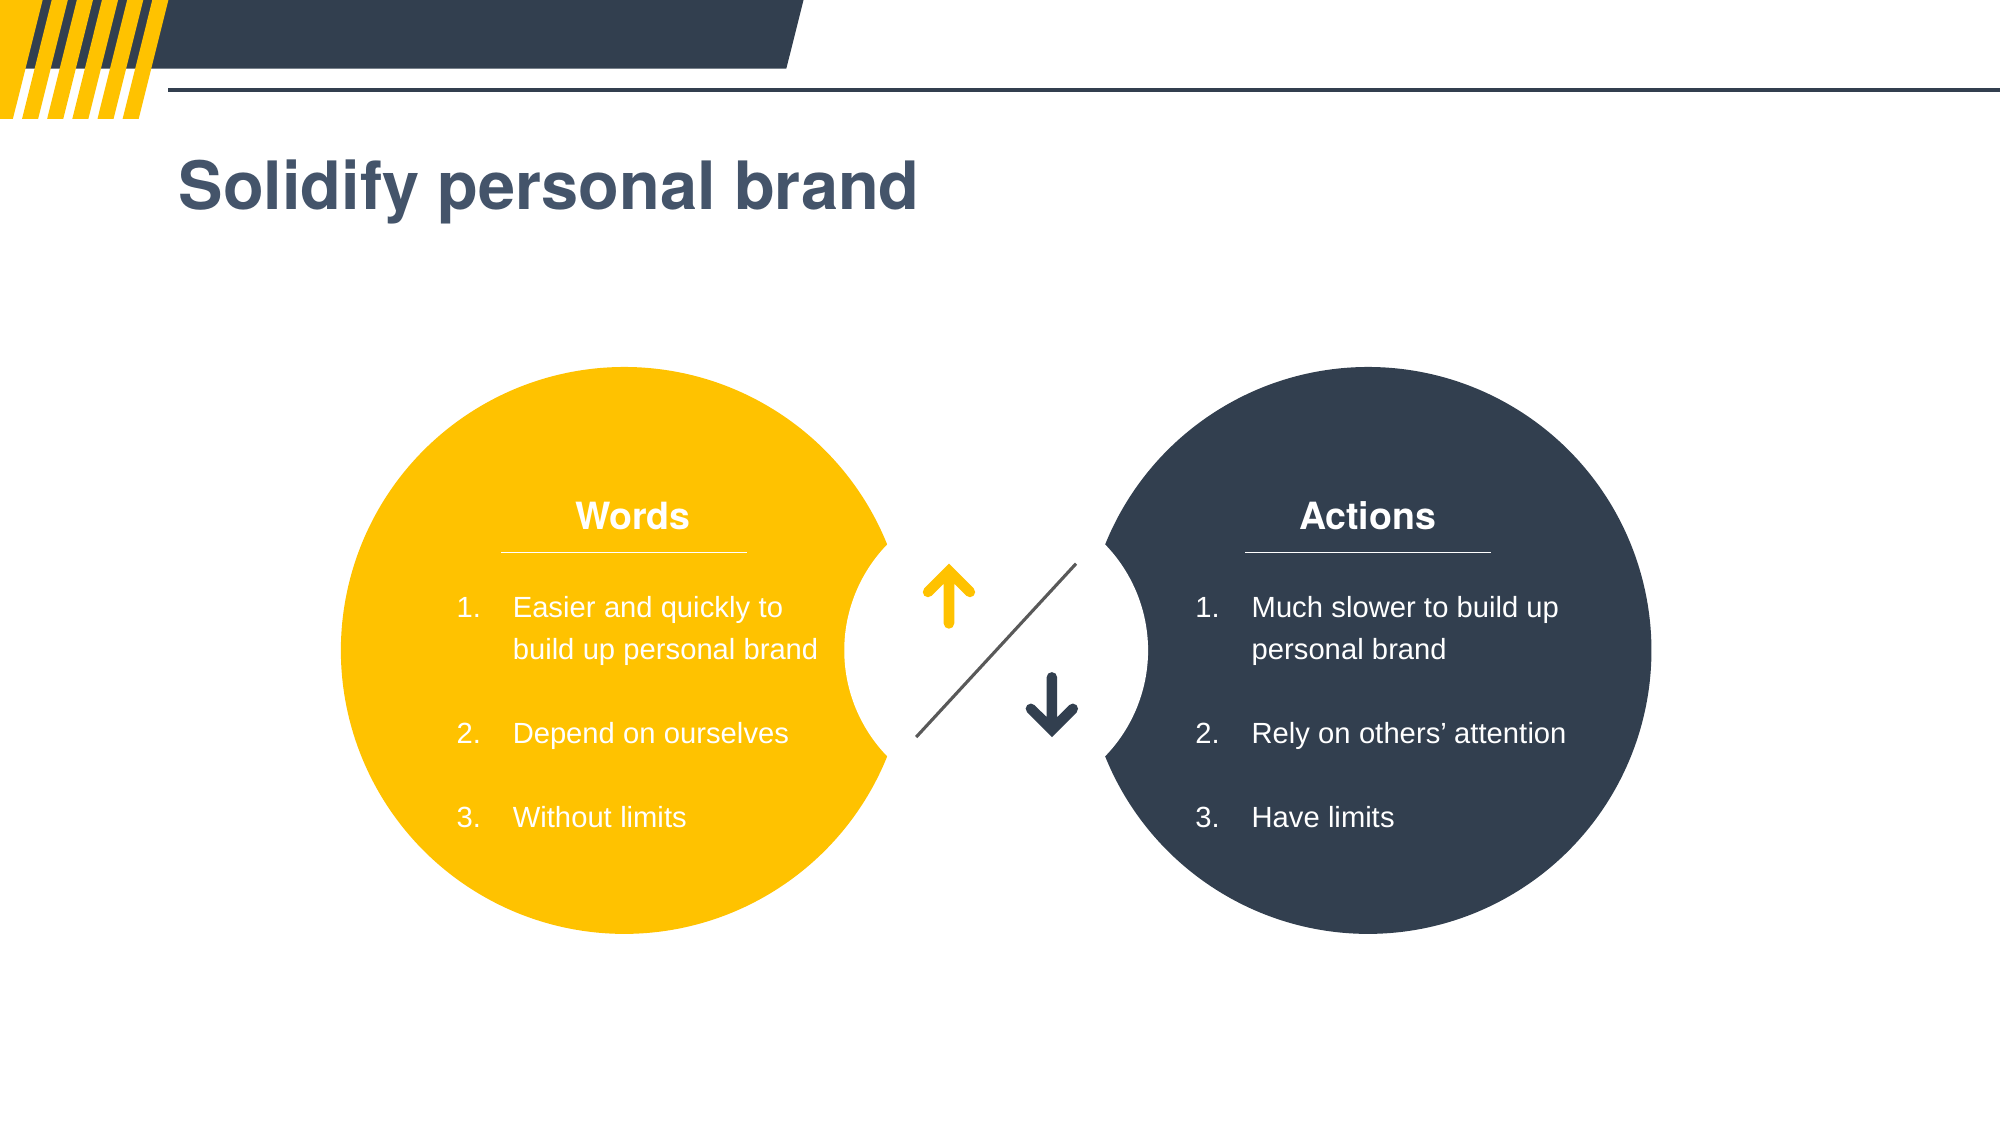

Solidify personal brand

Words
Easier and quickly to build up personal brand

Depend on ourselves

Without limits
Actions
Much slower to build up personal brand

Rely on others’ attention

Have limits